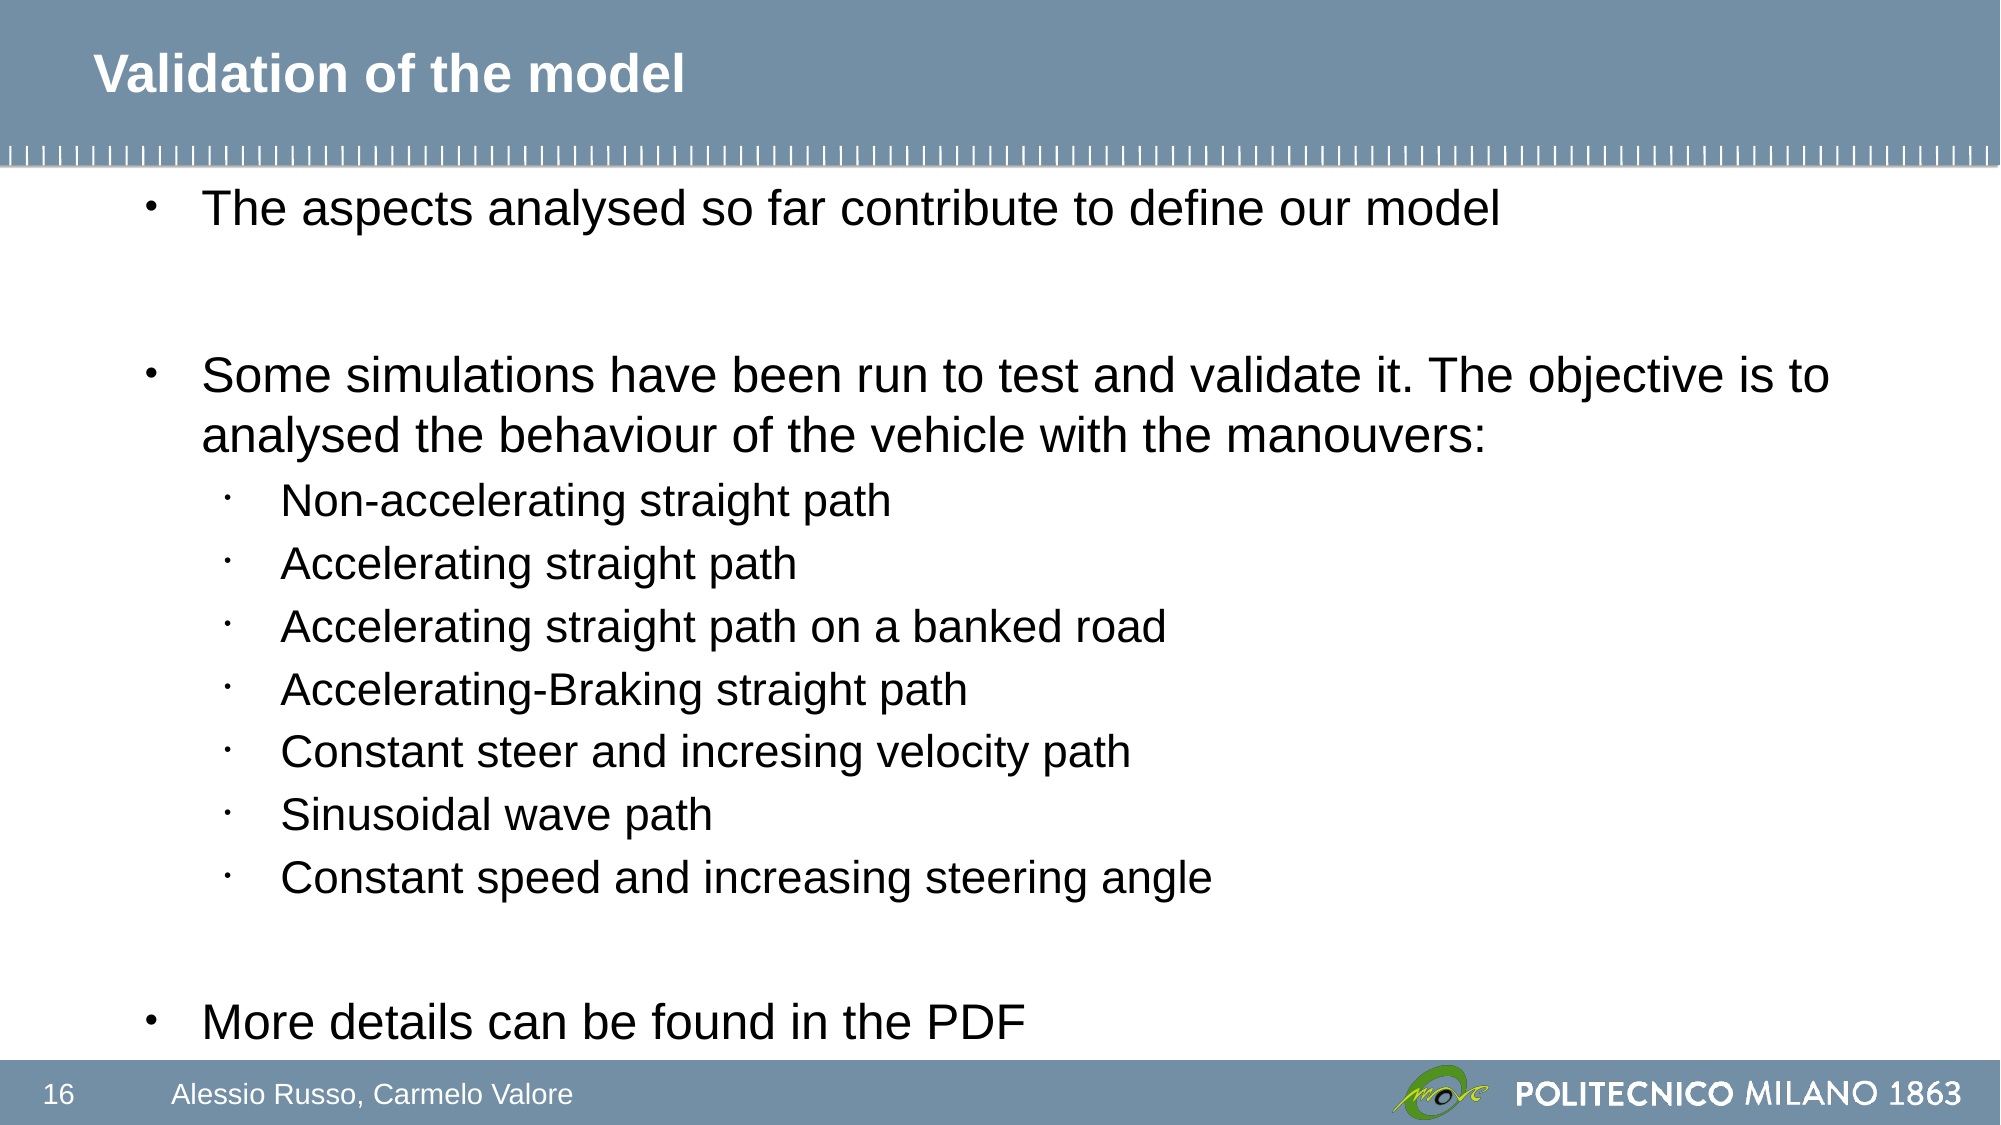

Validation of the model
The aspects analysed so far contribute to define our model

Some simulations have been run to test and validate it. The objective is to analysed the behaviour of the vehicle with the manouvers:
Non-accelerating straight path
Accelerating straight path
Accelerating straight path on a banked road
Accelerating-Braking straight path
Constant steer and incresing velocity path
Sinusoidal wave path
Constant speed and increasing steering angle

More details can be found in the PDF
16
Alessio Russo, Carmelo Valore